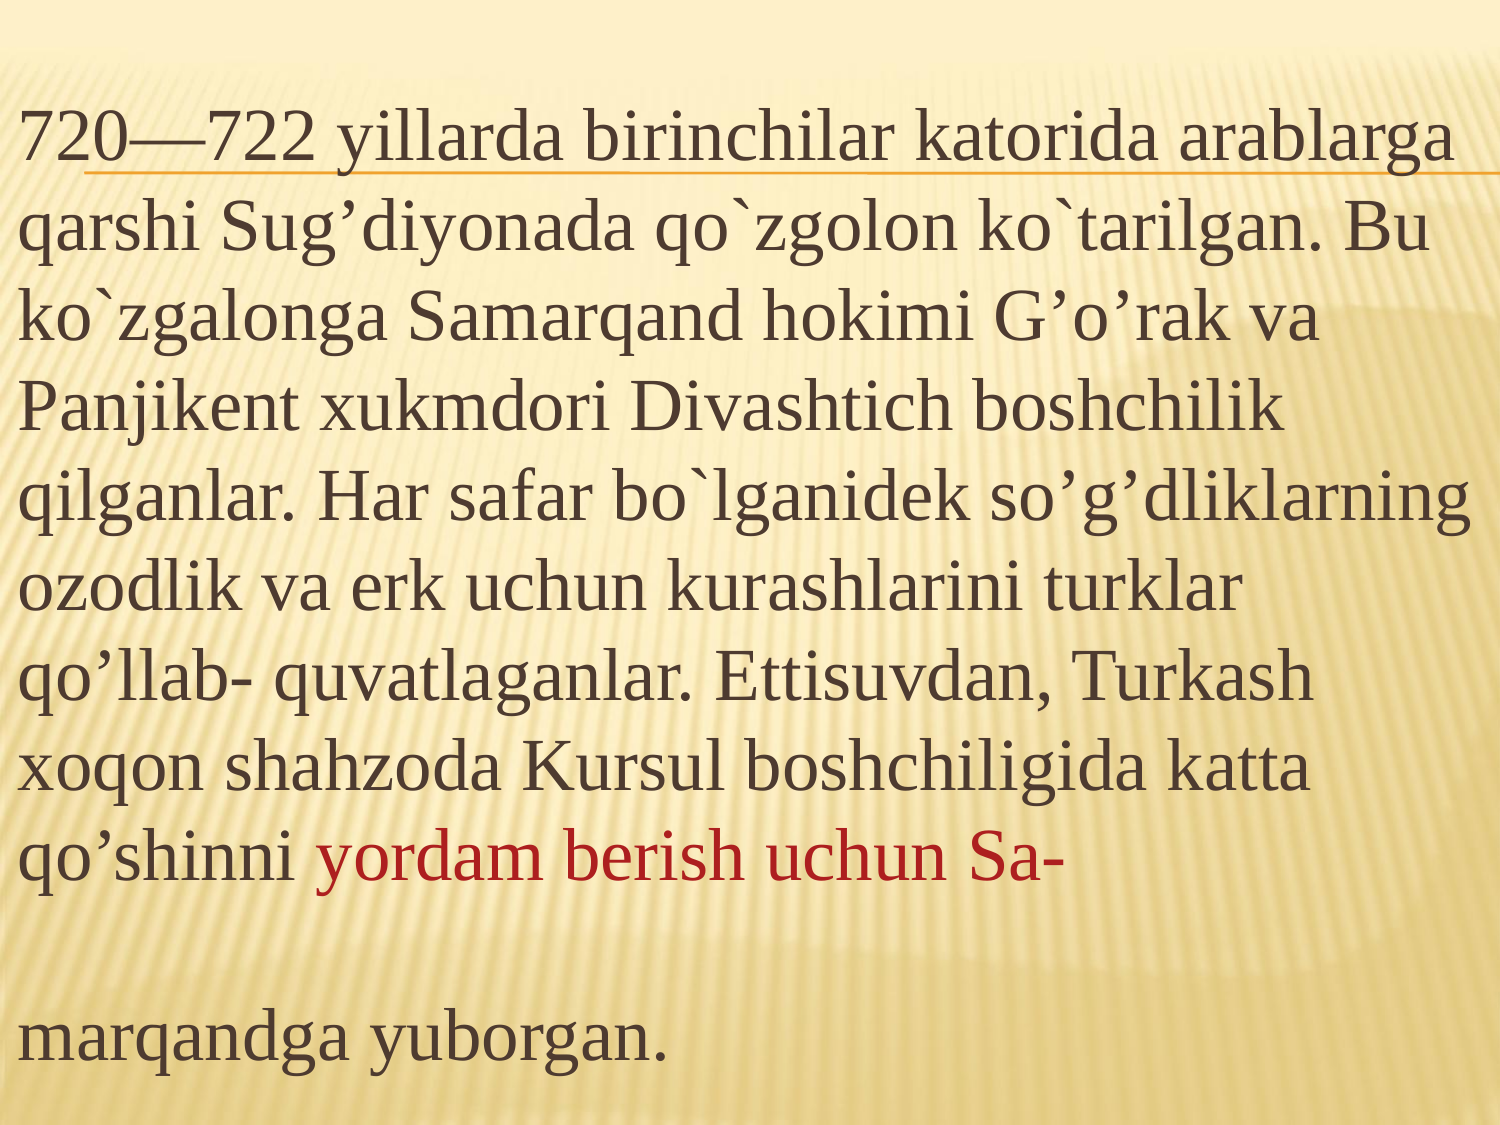

720—722 yillarda birinchilar katorida arablarga qarshi Sug’diyonada qo`zgolon ko`tarilgan. Bu ko`zgalonga Samarqand hokimi G’o’rak va Panjikеnt xukmdori Divashtich boshchilik qilganlar. Har safar bo`lganidеk so’g’dliklarning ozodlik va erk uchun kurashlarini turklar qo’llab- quvatlaganlar. Еttisuvdan, Turkash xoqon shahzoda Kursul boshchiligida katta qo’shinni yordam berish uchun Sa-
marqandga yuborgan.